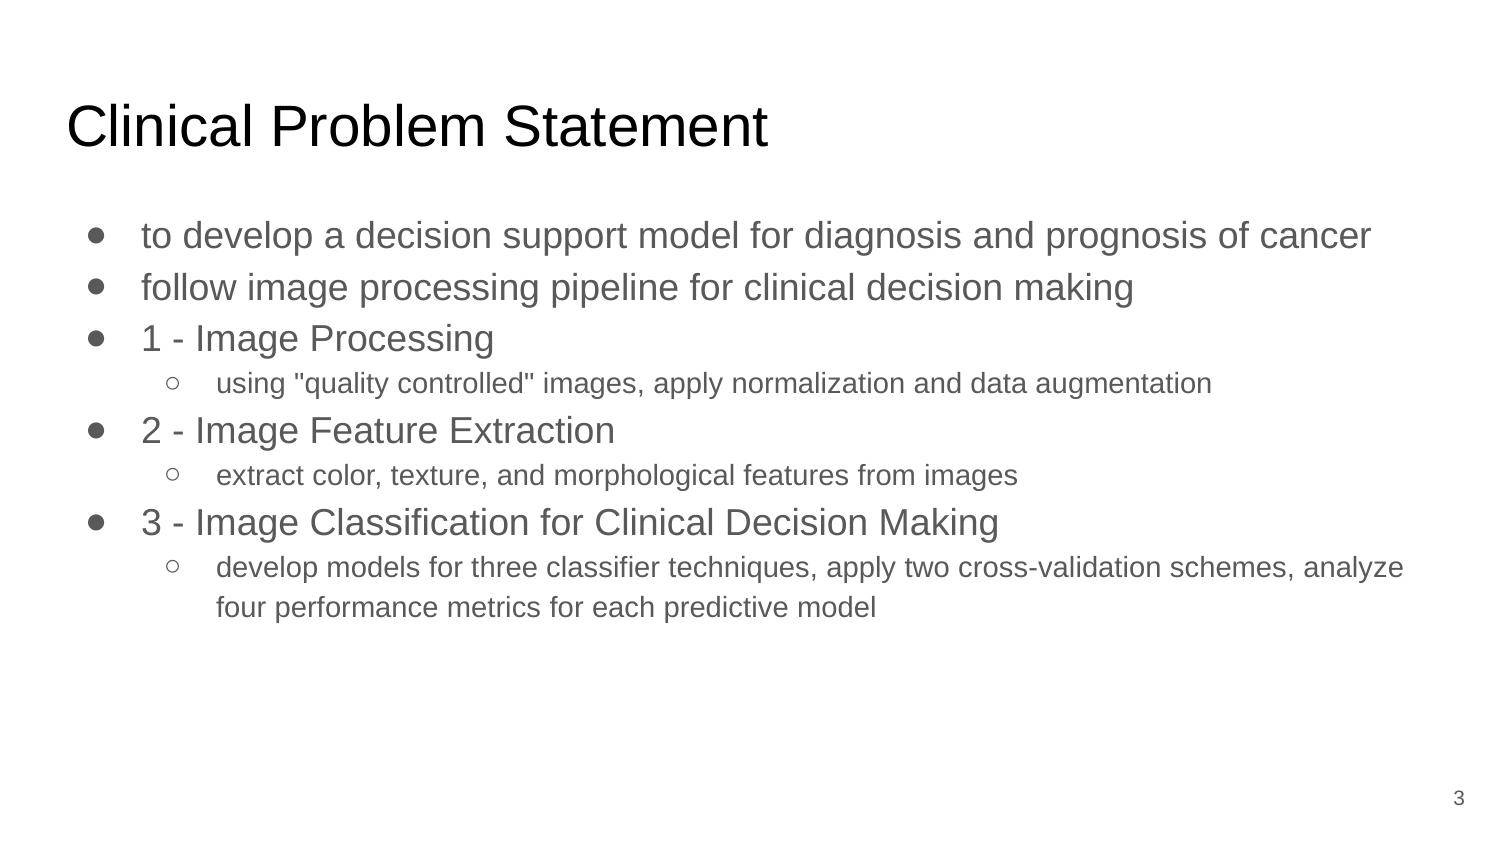

# Clinical Problem Statement
to develop a decision support model for diagnosis and prognosis of cancer
follow image processing pipeline for clinical decision making
1 - Image Processing
using "quality controlled" images, apply normalization and data augmentation
2 - Image Feature Extraction
extract color, texture, and morphological features from images
3 - Image Classification for Clinical Decision Making
develop models for three classifier techniques, apply two cross-validation schemes, analyze four performance metrics for each predictive model
3